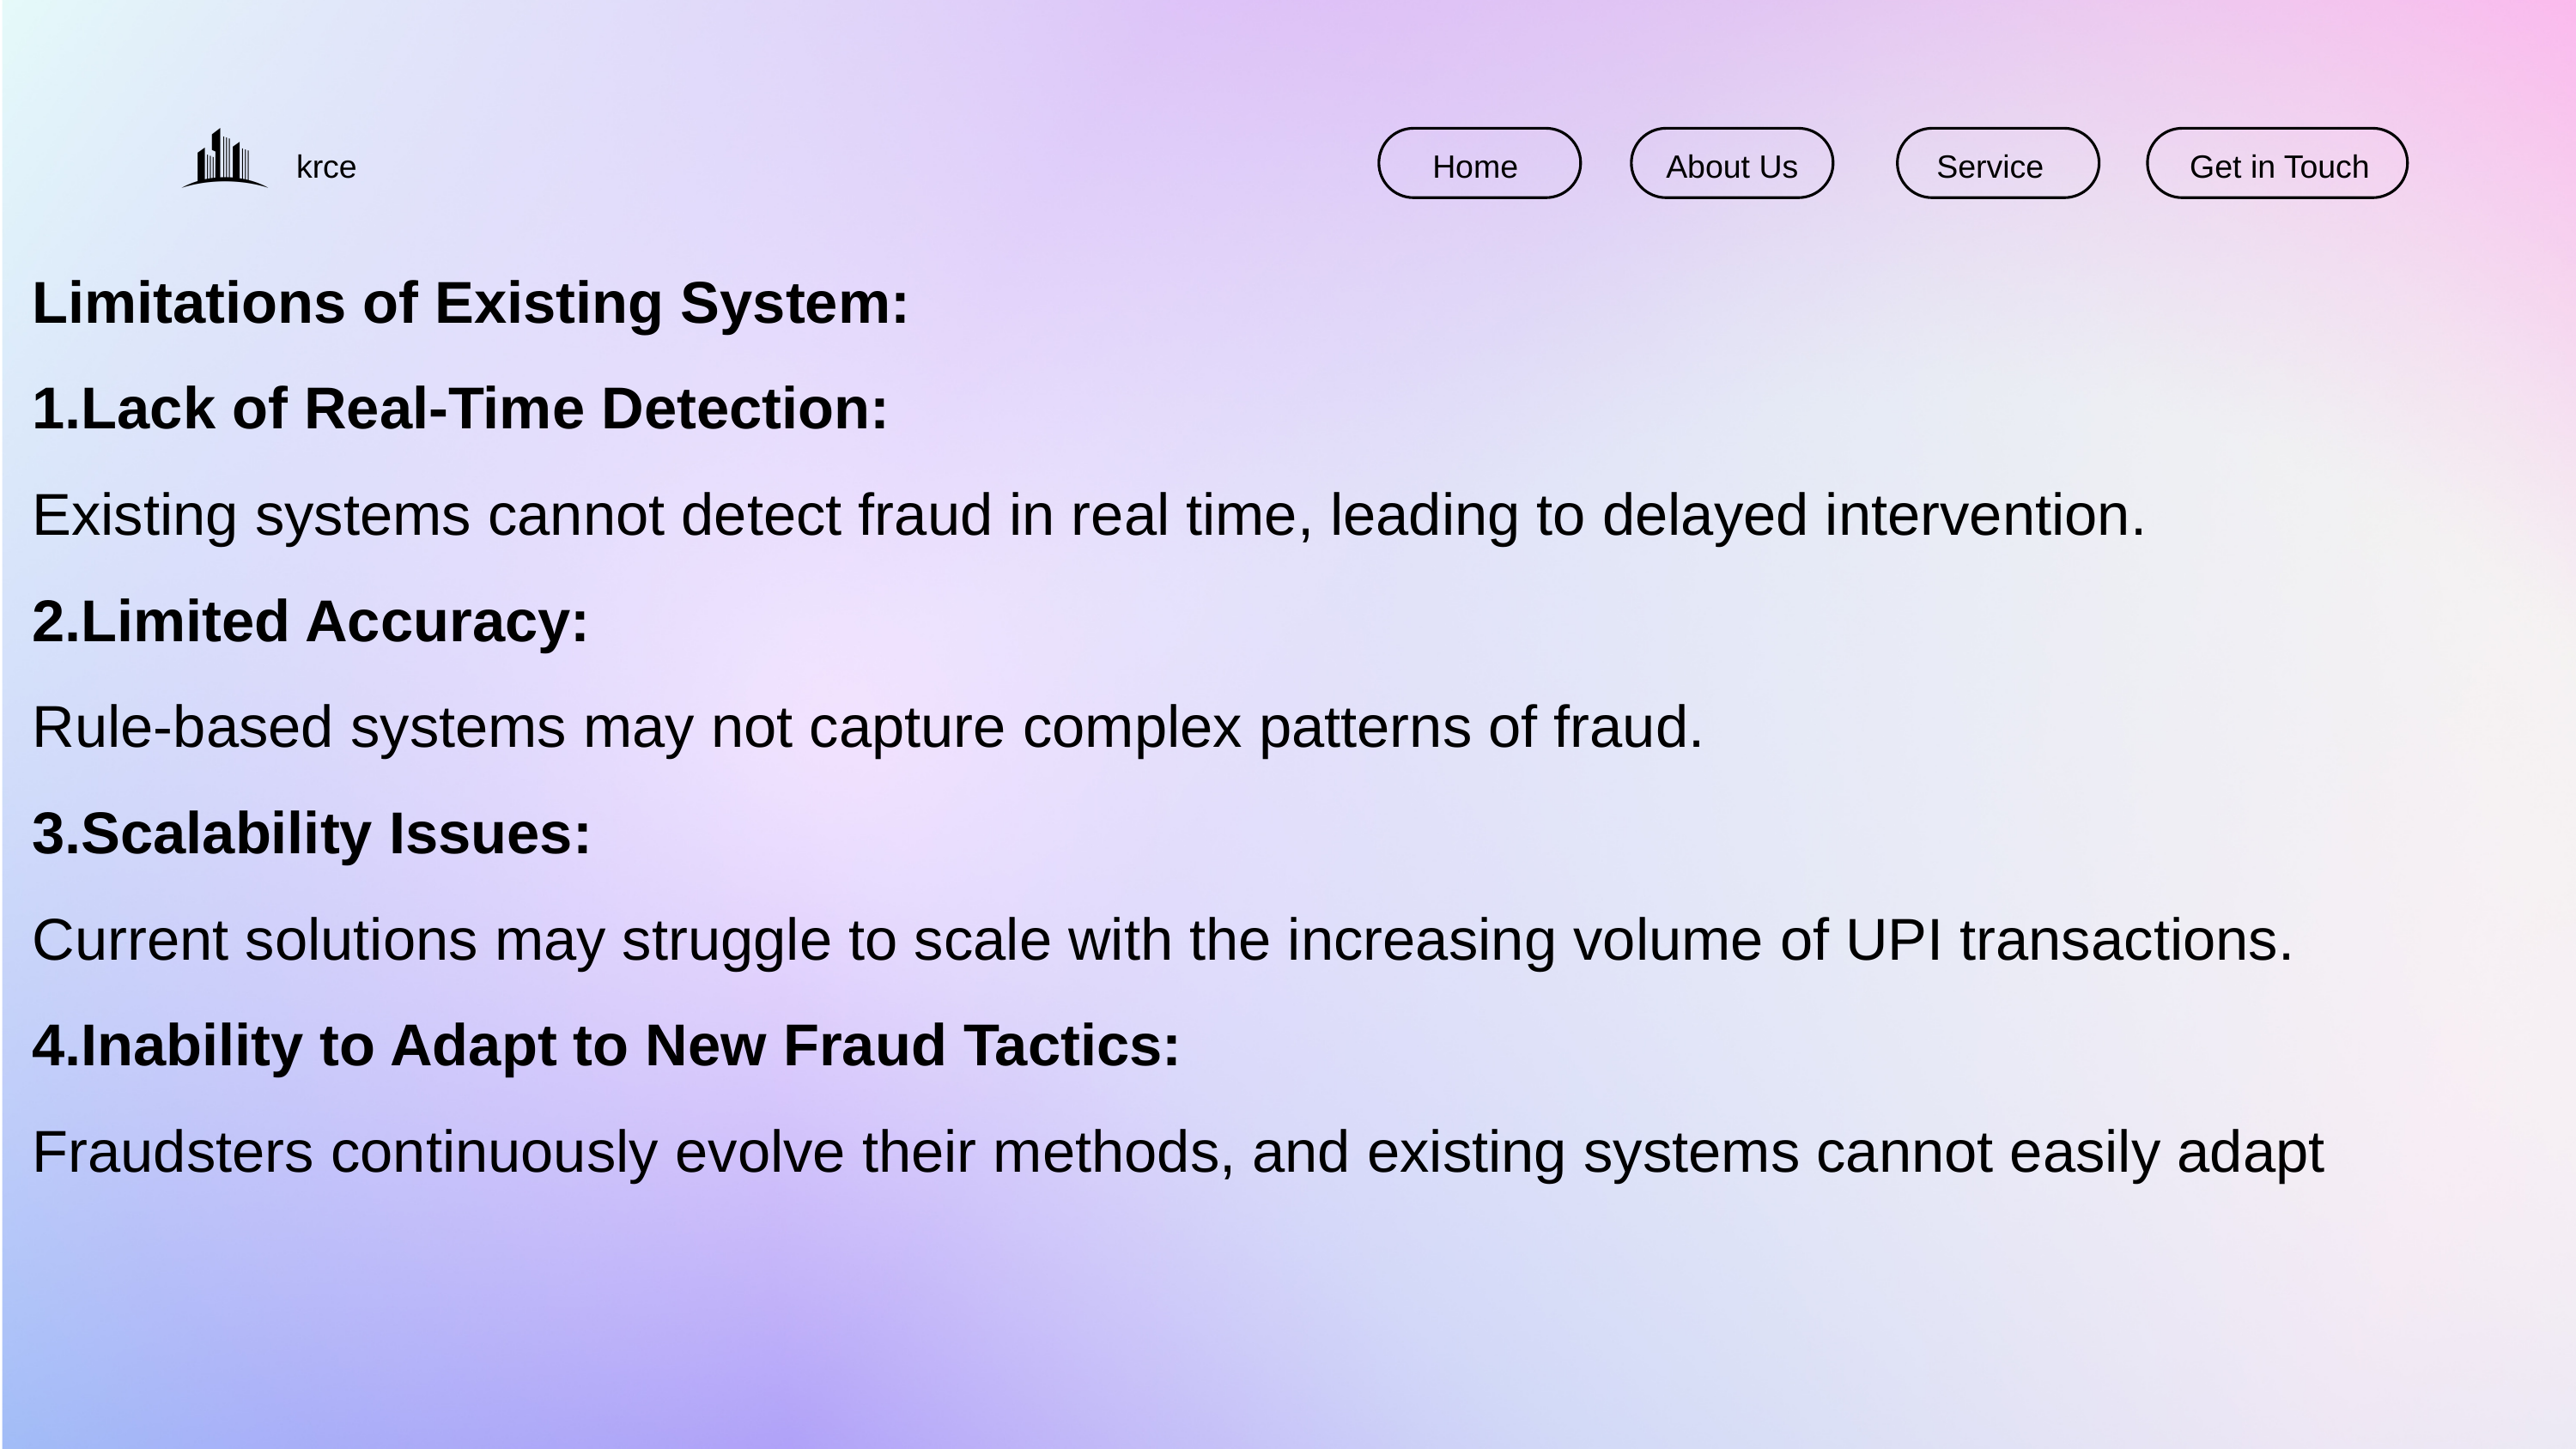

krce
Home
About Us
Service
Get in Touch
Limitations of Existing System:
Lack of Real-Time Detection:
Existing systems cannot detect fraud in real time, leading to delayed intervention.
Limited Accuracy:
Rule-based systems may not capture complex patterns of fraud.
Scalability Issues:
Current solutions may struggle to scale with the increasing volume of UPI transactions.
Inability to Adapt to New Fraud Tactics:
Fraudsters continuously evolve their methods, and existing systems cannot easily adapt